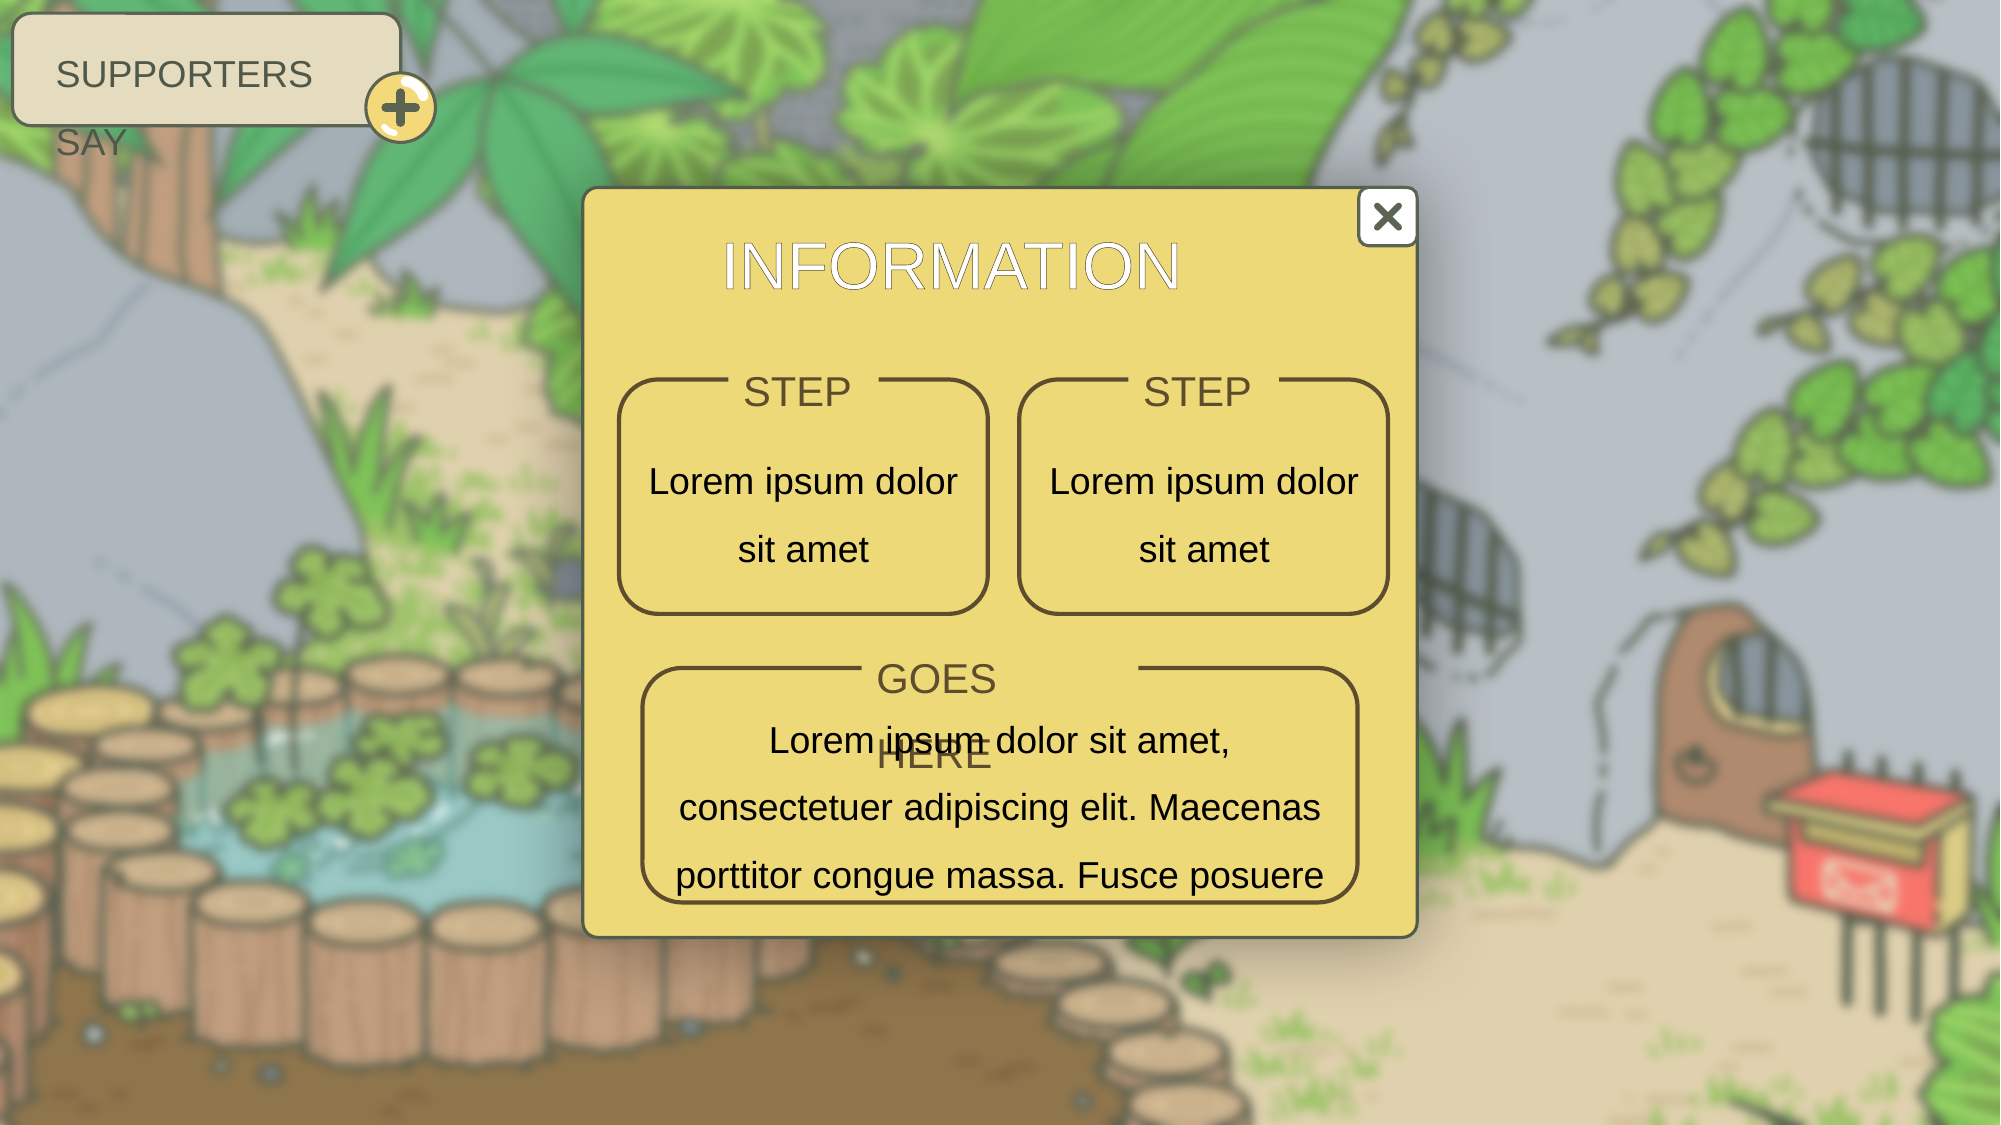

SUPPORTERS SAY

INFORMATION

STEP
STEP

Lorem ipsum dolor sit amet
Lorem ipsum dolor sit amet
GOES HERE

Lorem ipsum dolor sit amet, consectetuer adipiscing elit. Maecenas porttitor congue massa. Fusce posuere